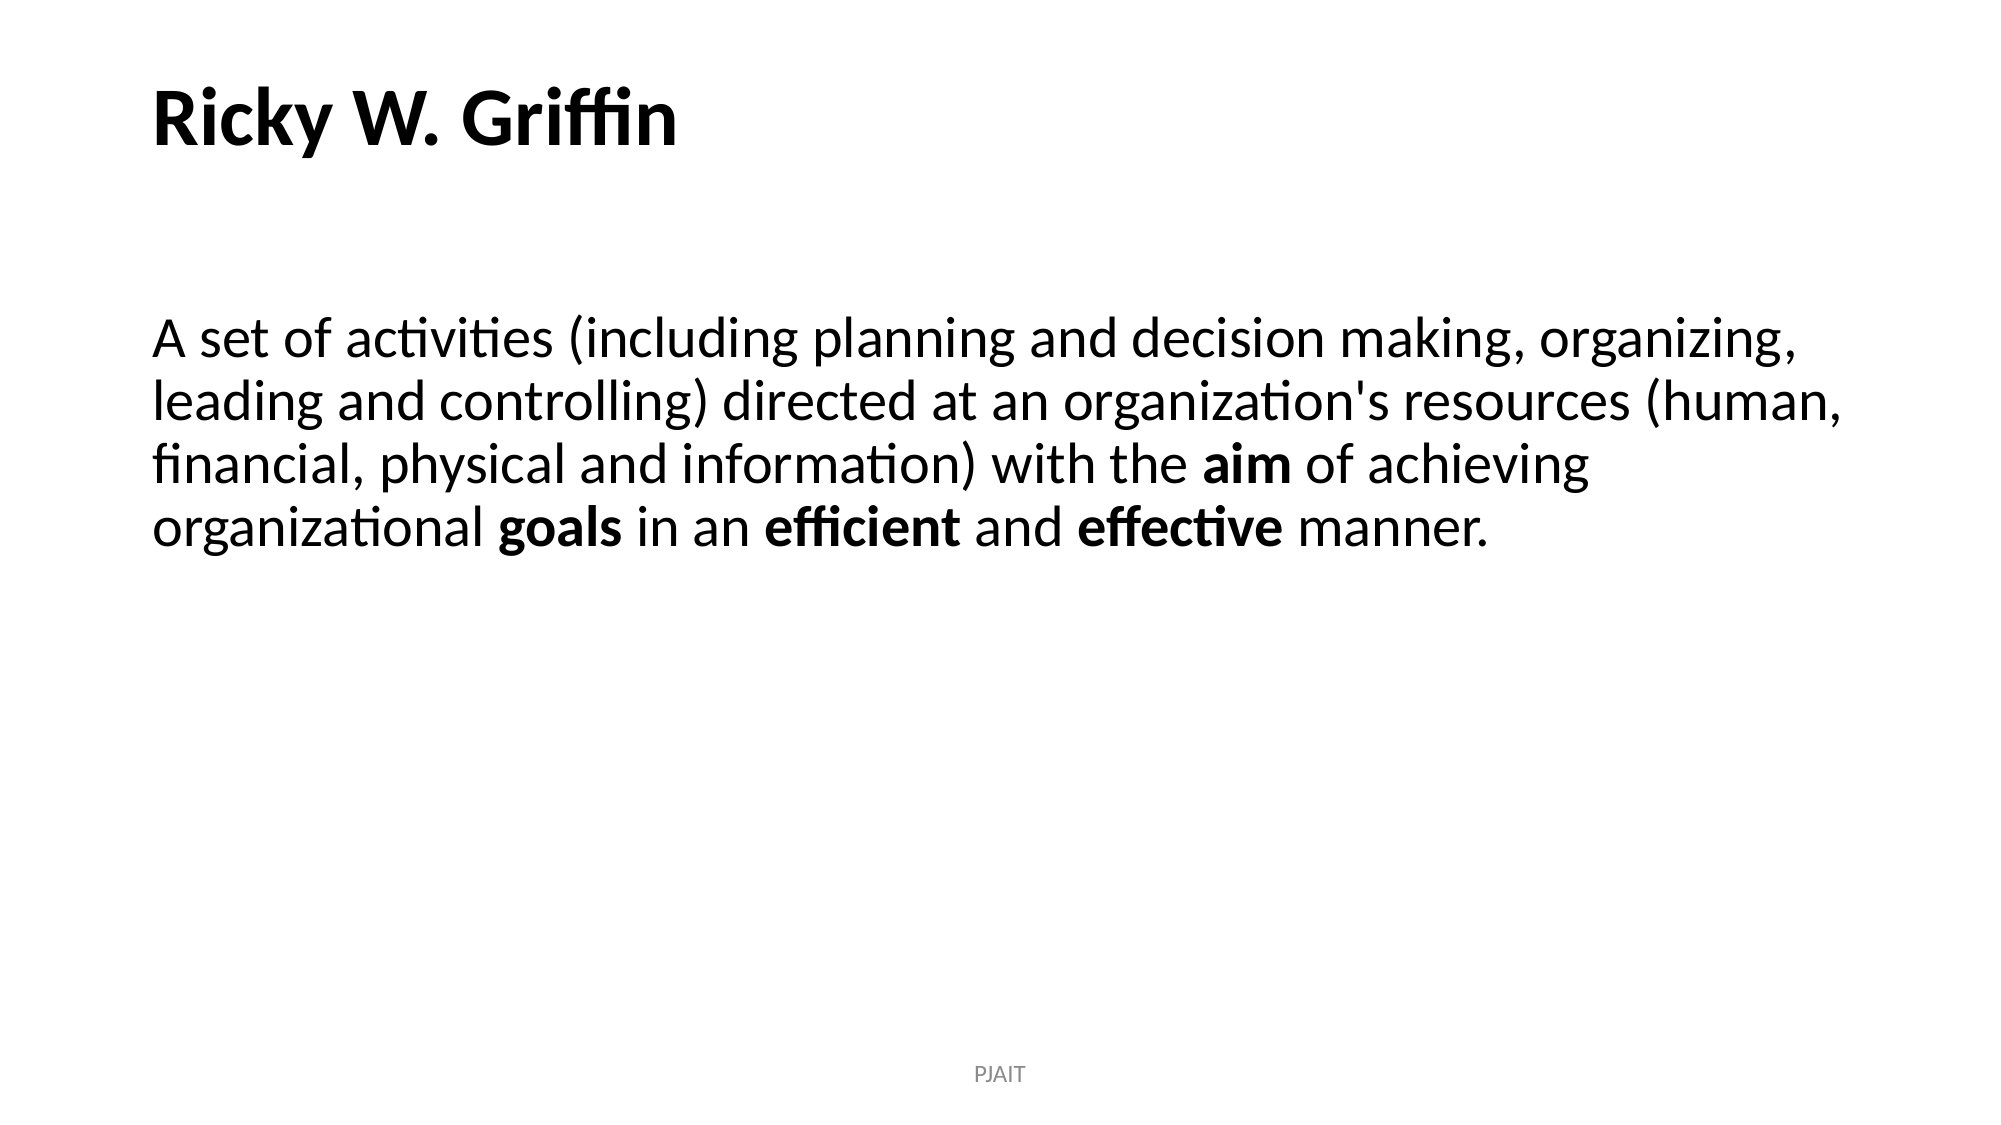

# Ricky W. Griffin
A set of activities (including planning and decision making, organizing, leading and controlling) directed at an organization's resources (human, financial, physical and information) with the aim of achieving organizational goals in an efficient and effective manner.
PJAIT